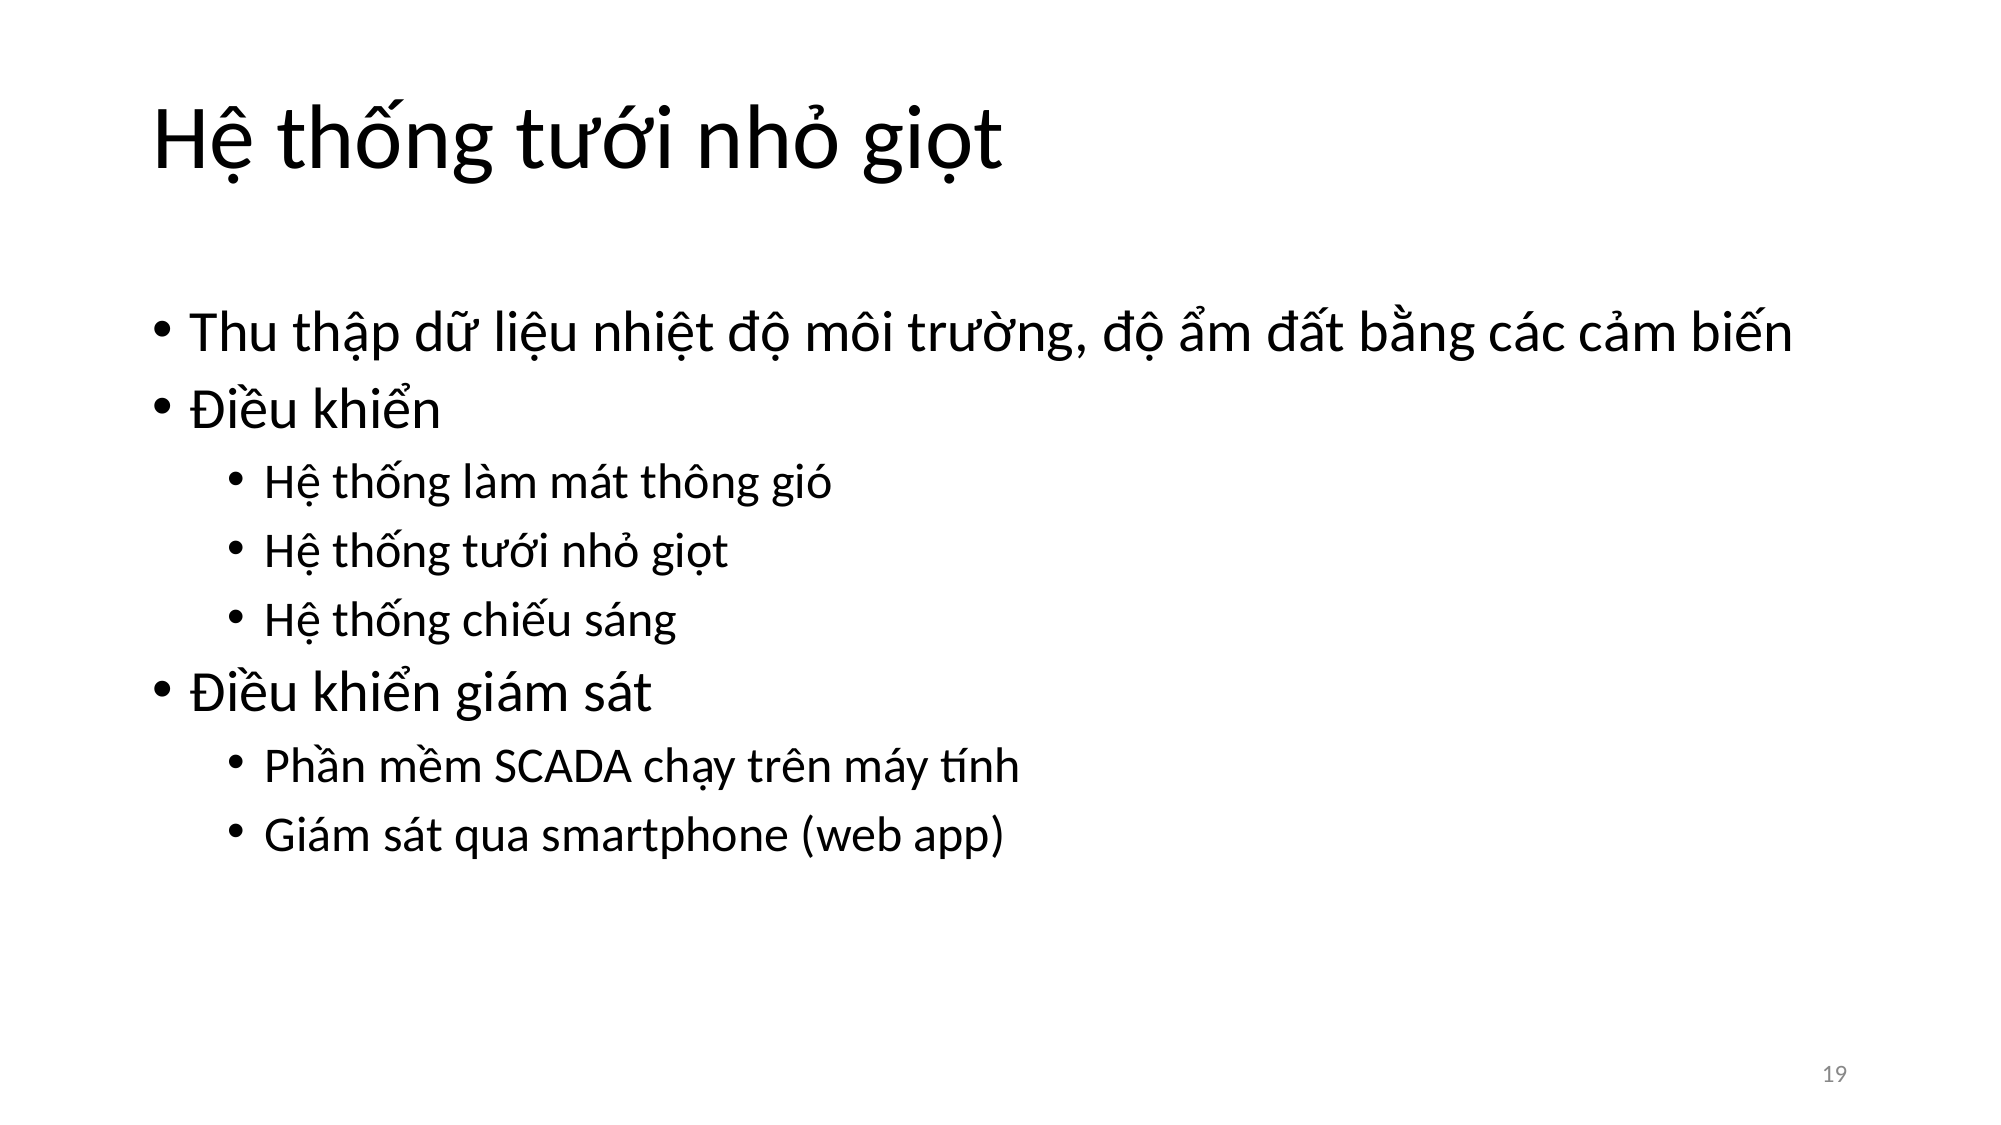

# Hệ thống tưới nhỏ giọt
Thu thập dữ liệu nhiệt độ môi trường, độ ẩm đất bằng các cảm biến
Điều khiển
Hệ thống làm mát thông gió
Hệ thống tưới nhỏ giọt
Hệ thống chiếu sáng
Điều khiển giám sát
Phần mềm SCADA chạy trên máy tính
Giám sát qua smartphone (web app)

19